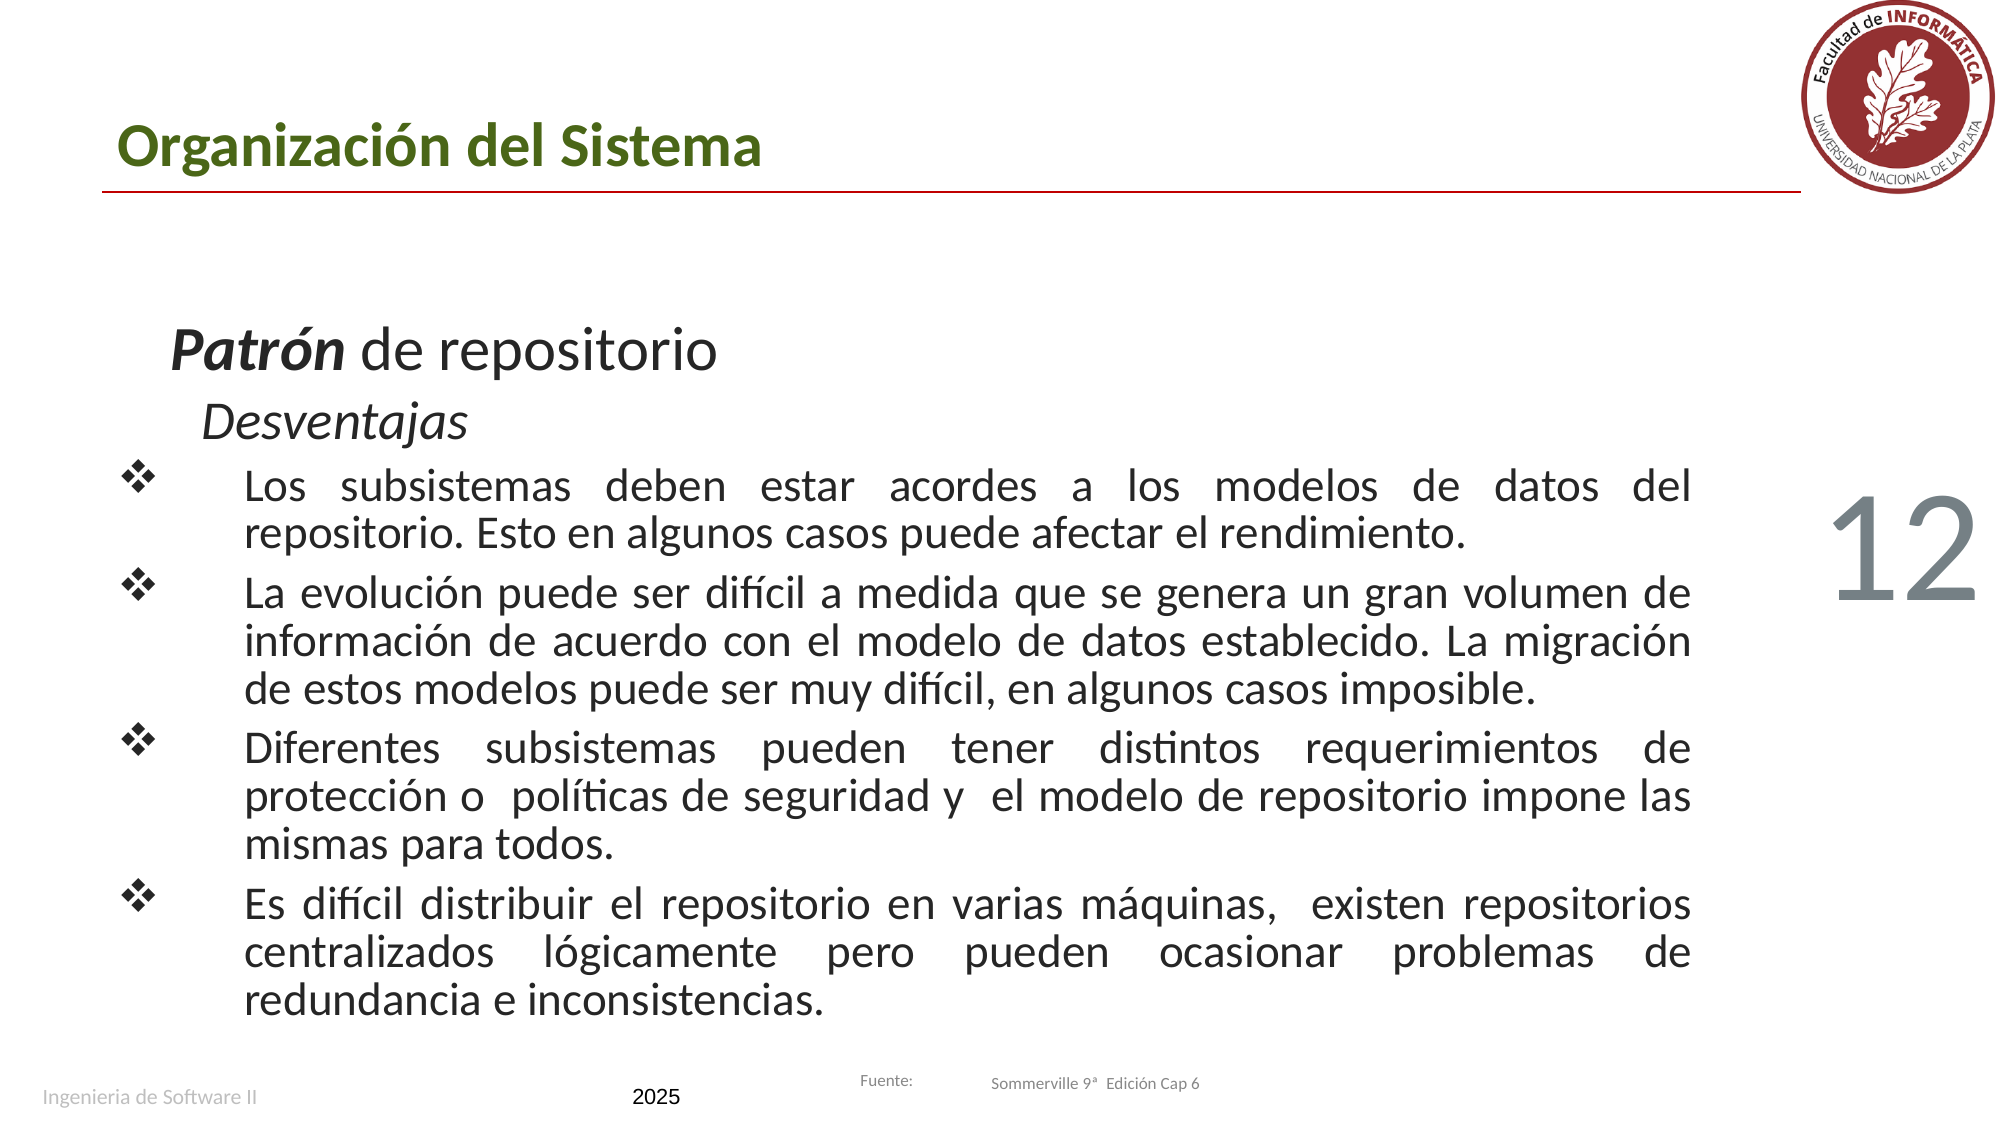

# Organización del Sistema
Patrón de repositorio
Desventajas
Los subsistemas deben estar acordes a los modelos de datos del repositorio. Esto en algunos casos puede afectar el rendimiento.
La evolución puede ser difícil a medida que se genera un gran volumen de información de acuerdo con el modelo de datos establecido. La migración de estos modelos puede ser muy difícil, en algunos casos imposible.
Diferentes subsistemas pueden tener distintos requerimientos de protección o  políticas de seguridad y  el modelo de repositorio impone las mismas para todos.
Es difícil distribuir el repositorio en varias máquinas,  existen repositorios centralizados lógicamente pero pueden ocasionar problemas de redundancia e inconsistencias.

12
Sommerville 9ª  Edición Cap 6

Ingenieria de Software II